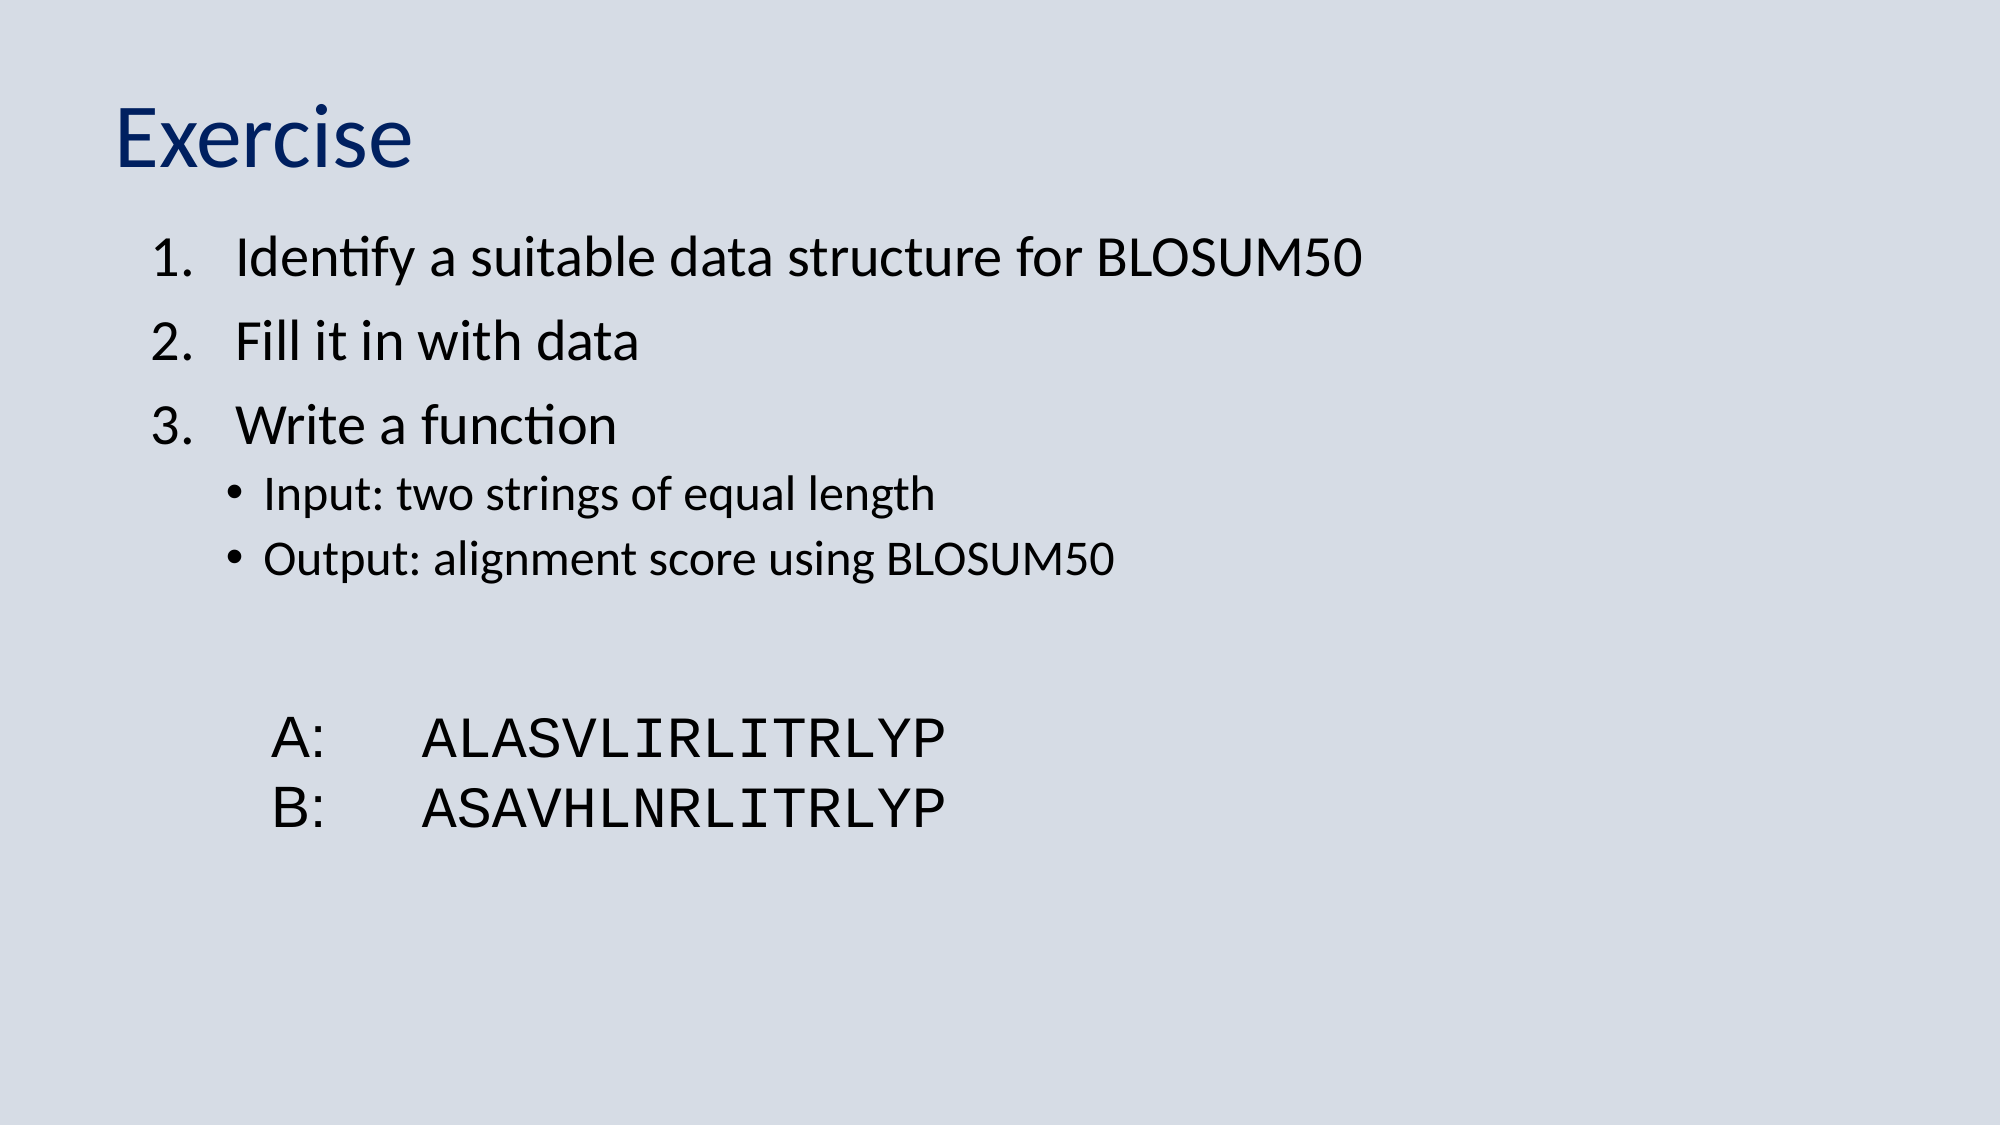

# Exercise
Identify a suitable data structure for BLOSUM50
Fill it in with data
Write a function
Input: two strings of equal length
Output: alignment score using BLOSUM50
		A:	ALASVLIRLITRLYP
		B:	ASAVHLNRLITRLYP